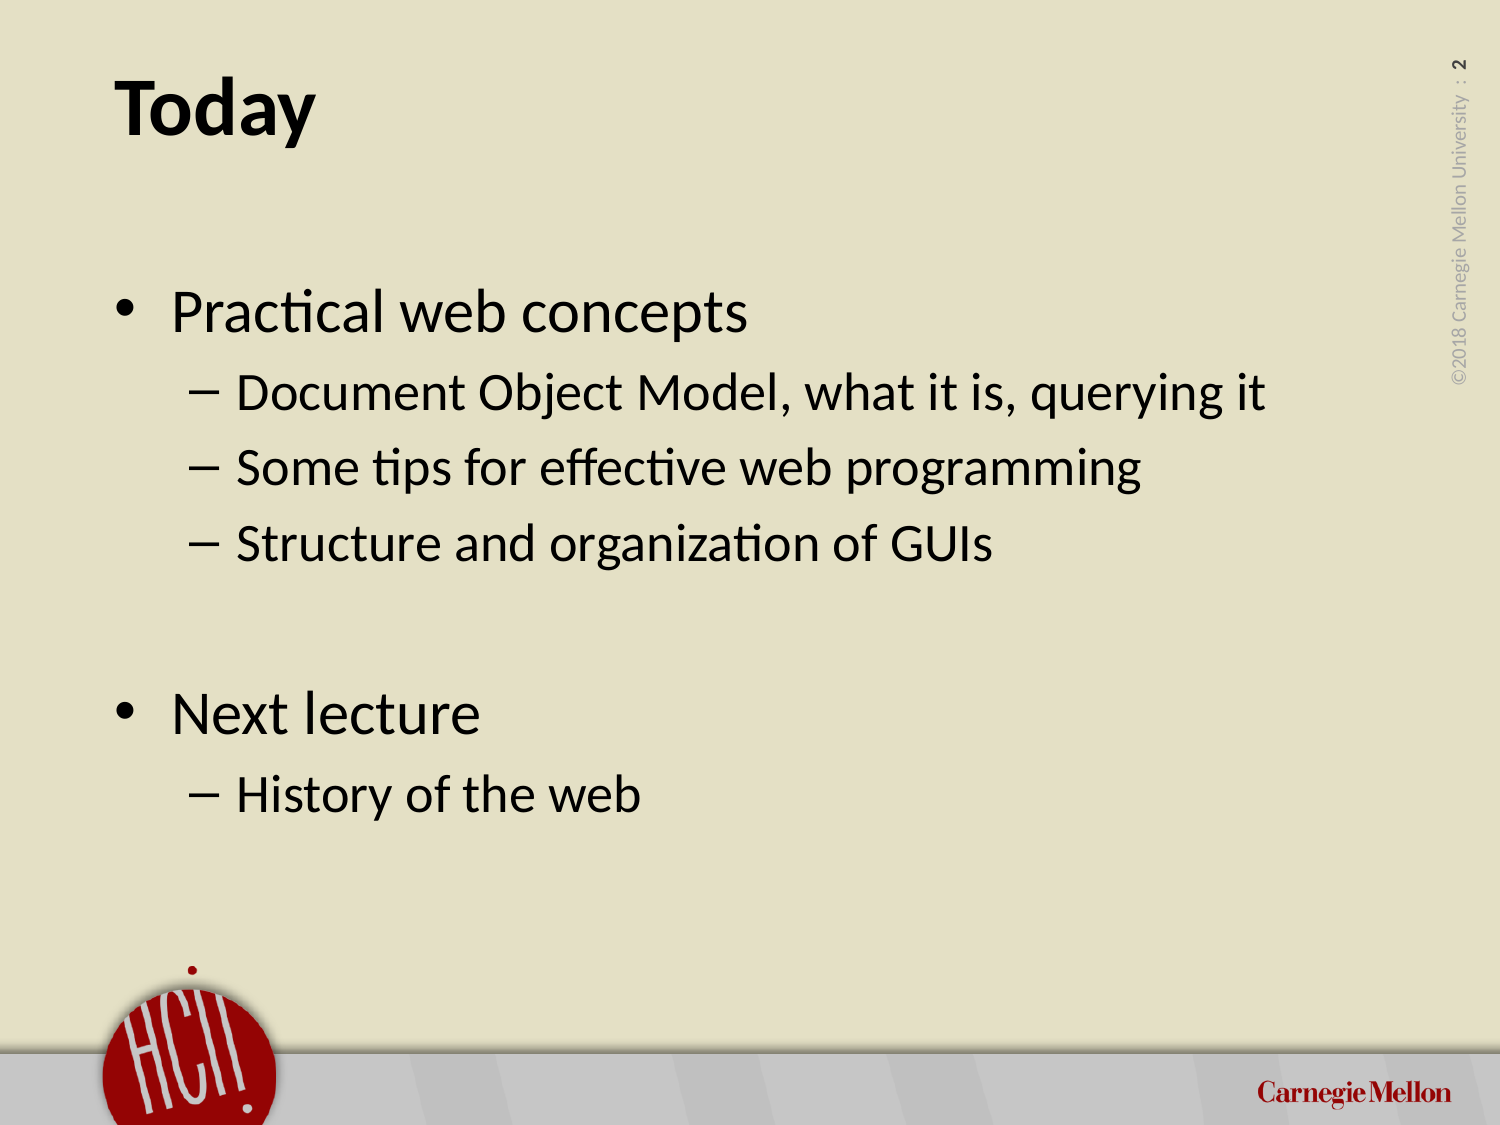

# Today
Practical web concepts
Document Object Model, what it is, querying it
Some tips for effective web programming
Structure and organization of GUIs

Next lecture
History of the web